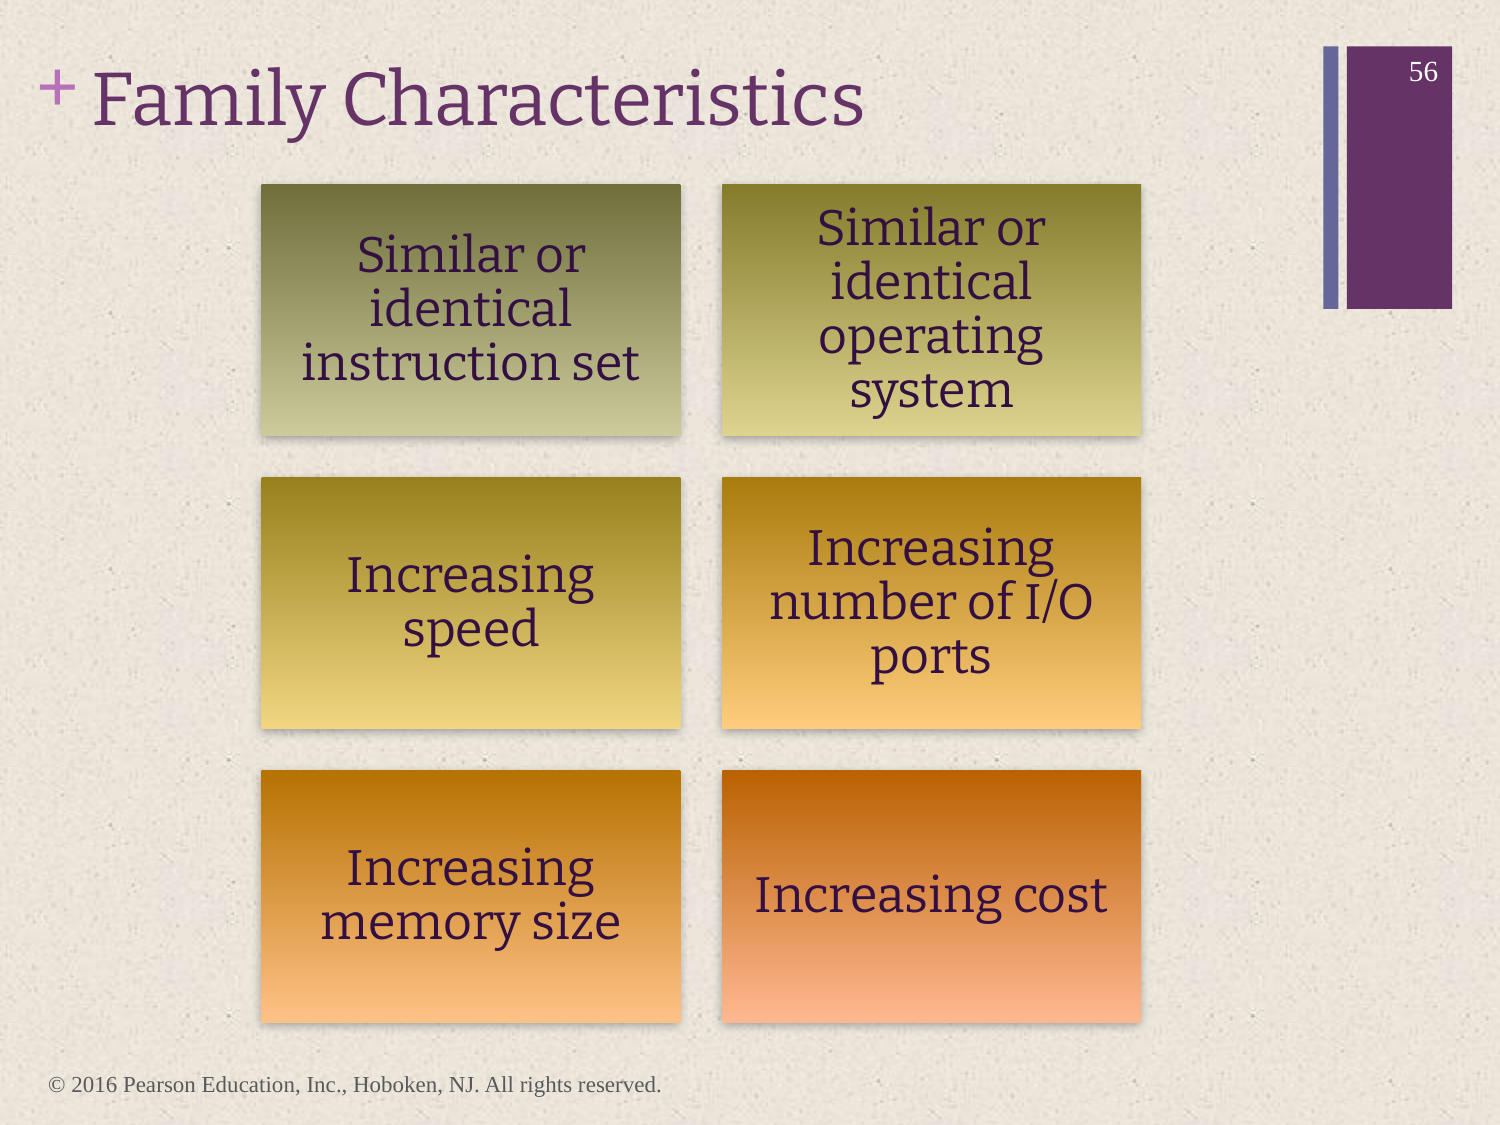

56
# Family Characteristics
Similar or identical instruction set
Similar or identical operating system
Increasing speed
Increasing number of I/O ports
Increasing memory size
Increasing cost
© 2016 Pearson Education, Inc., Hoboken, NJ. All rights reserved.